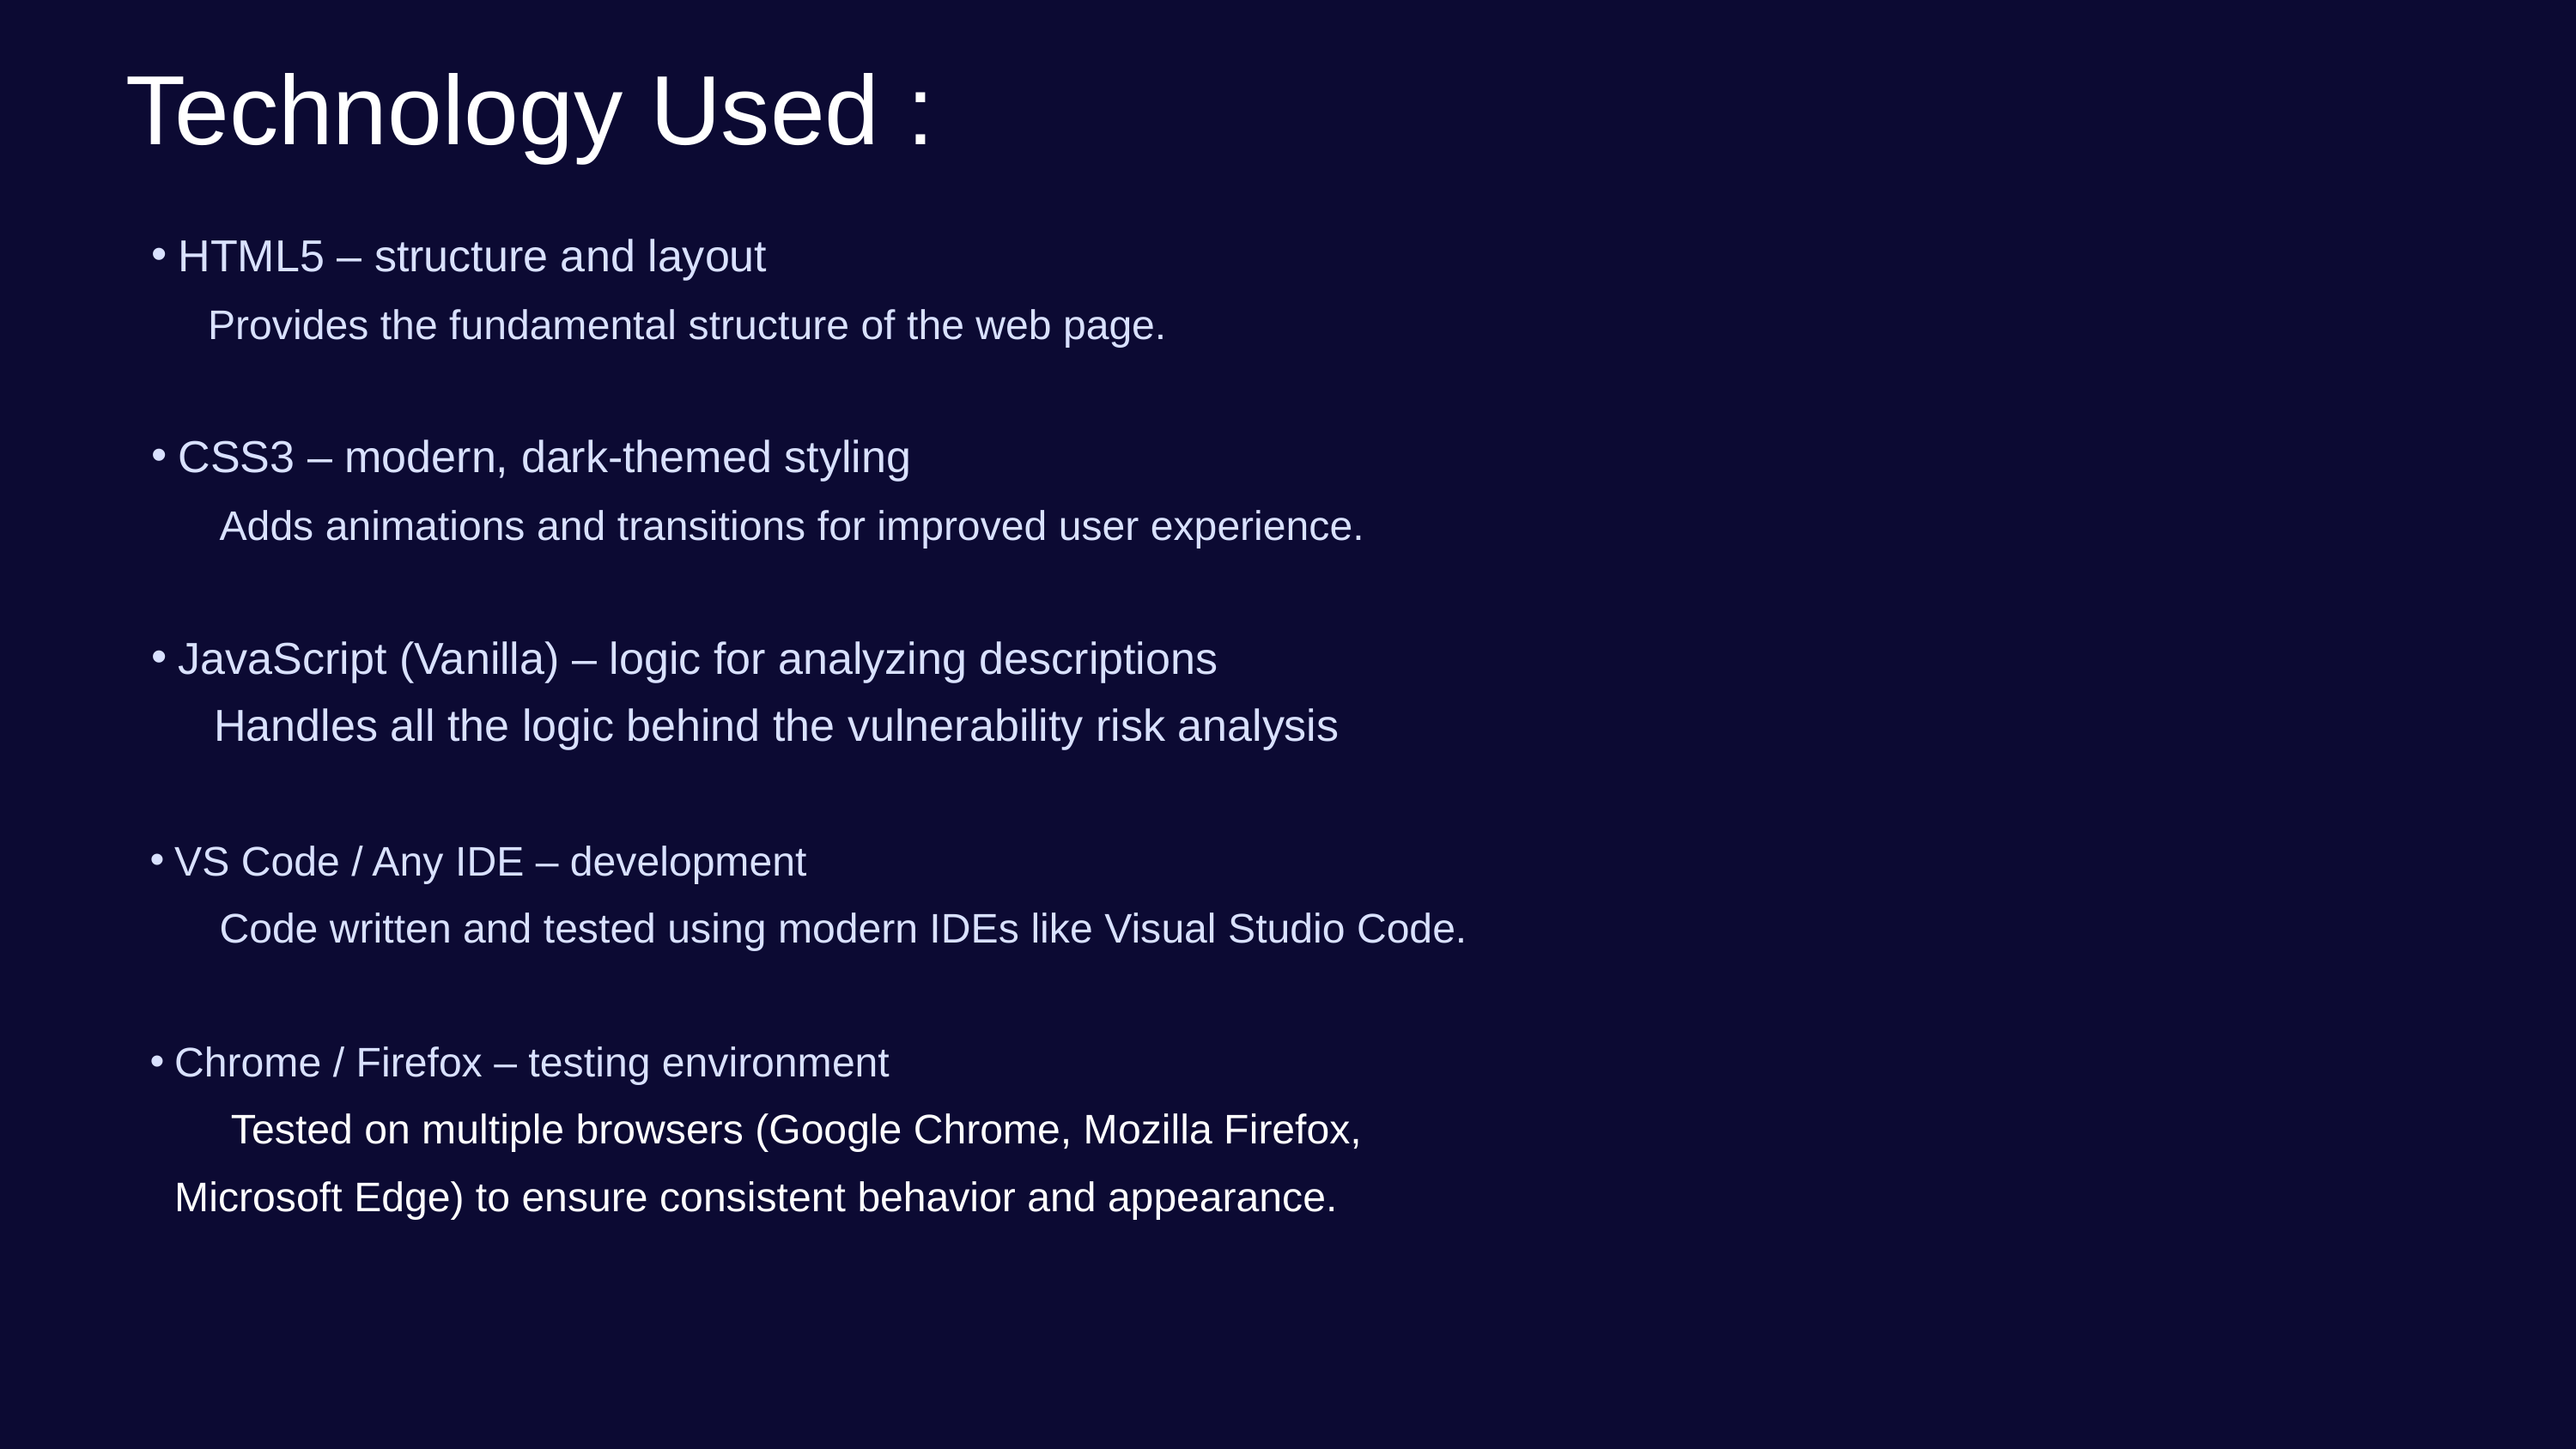

Technology Used :

HTML5 – structure and layout
     Provides the fundamental structure of the web page.

CSS3 – modern, dark-themed styling
      Adds animations and transitions for improved user experience.

JavaScript (Vanilla) – logic for analyzing descriptions
     Handles all the logic behind the vulnerability risk analysis

VS Code / Any IDE – development
      Code written and tested using modern IDEs like Visual Studio Code.

Chrome / Firefox – testing environment
       Tested on multiple browsers (Google Chrome, Mozilla Firefox, Microsoft Edge) to ensure consistent behavior and appearance.